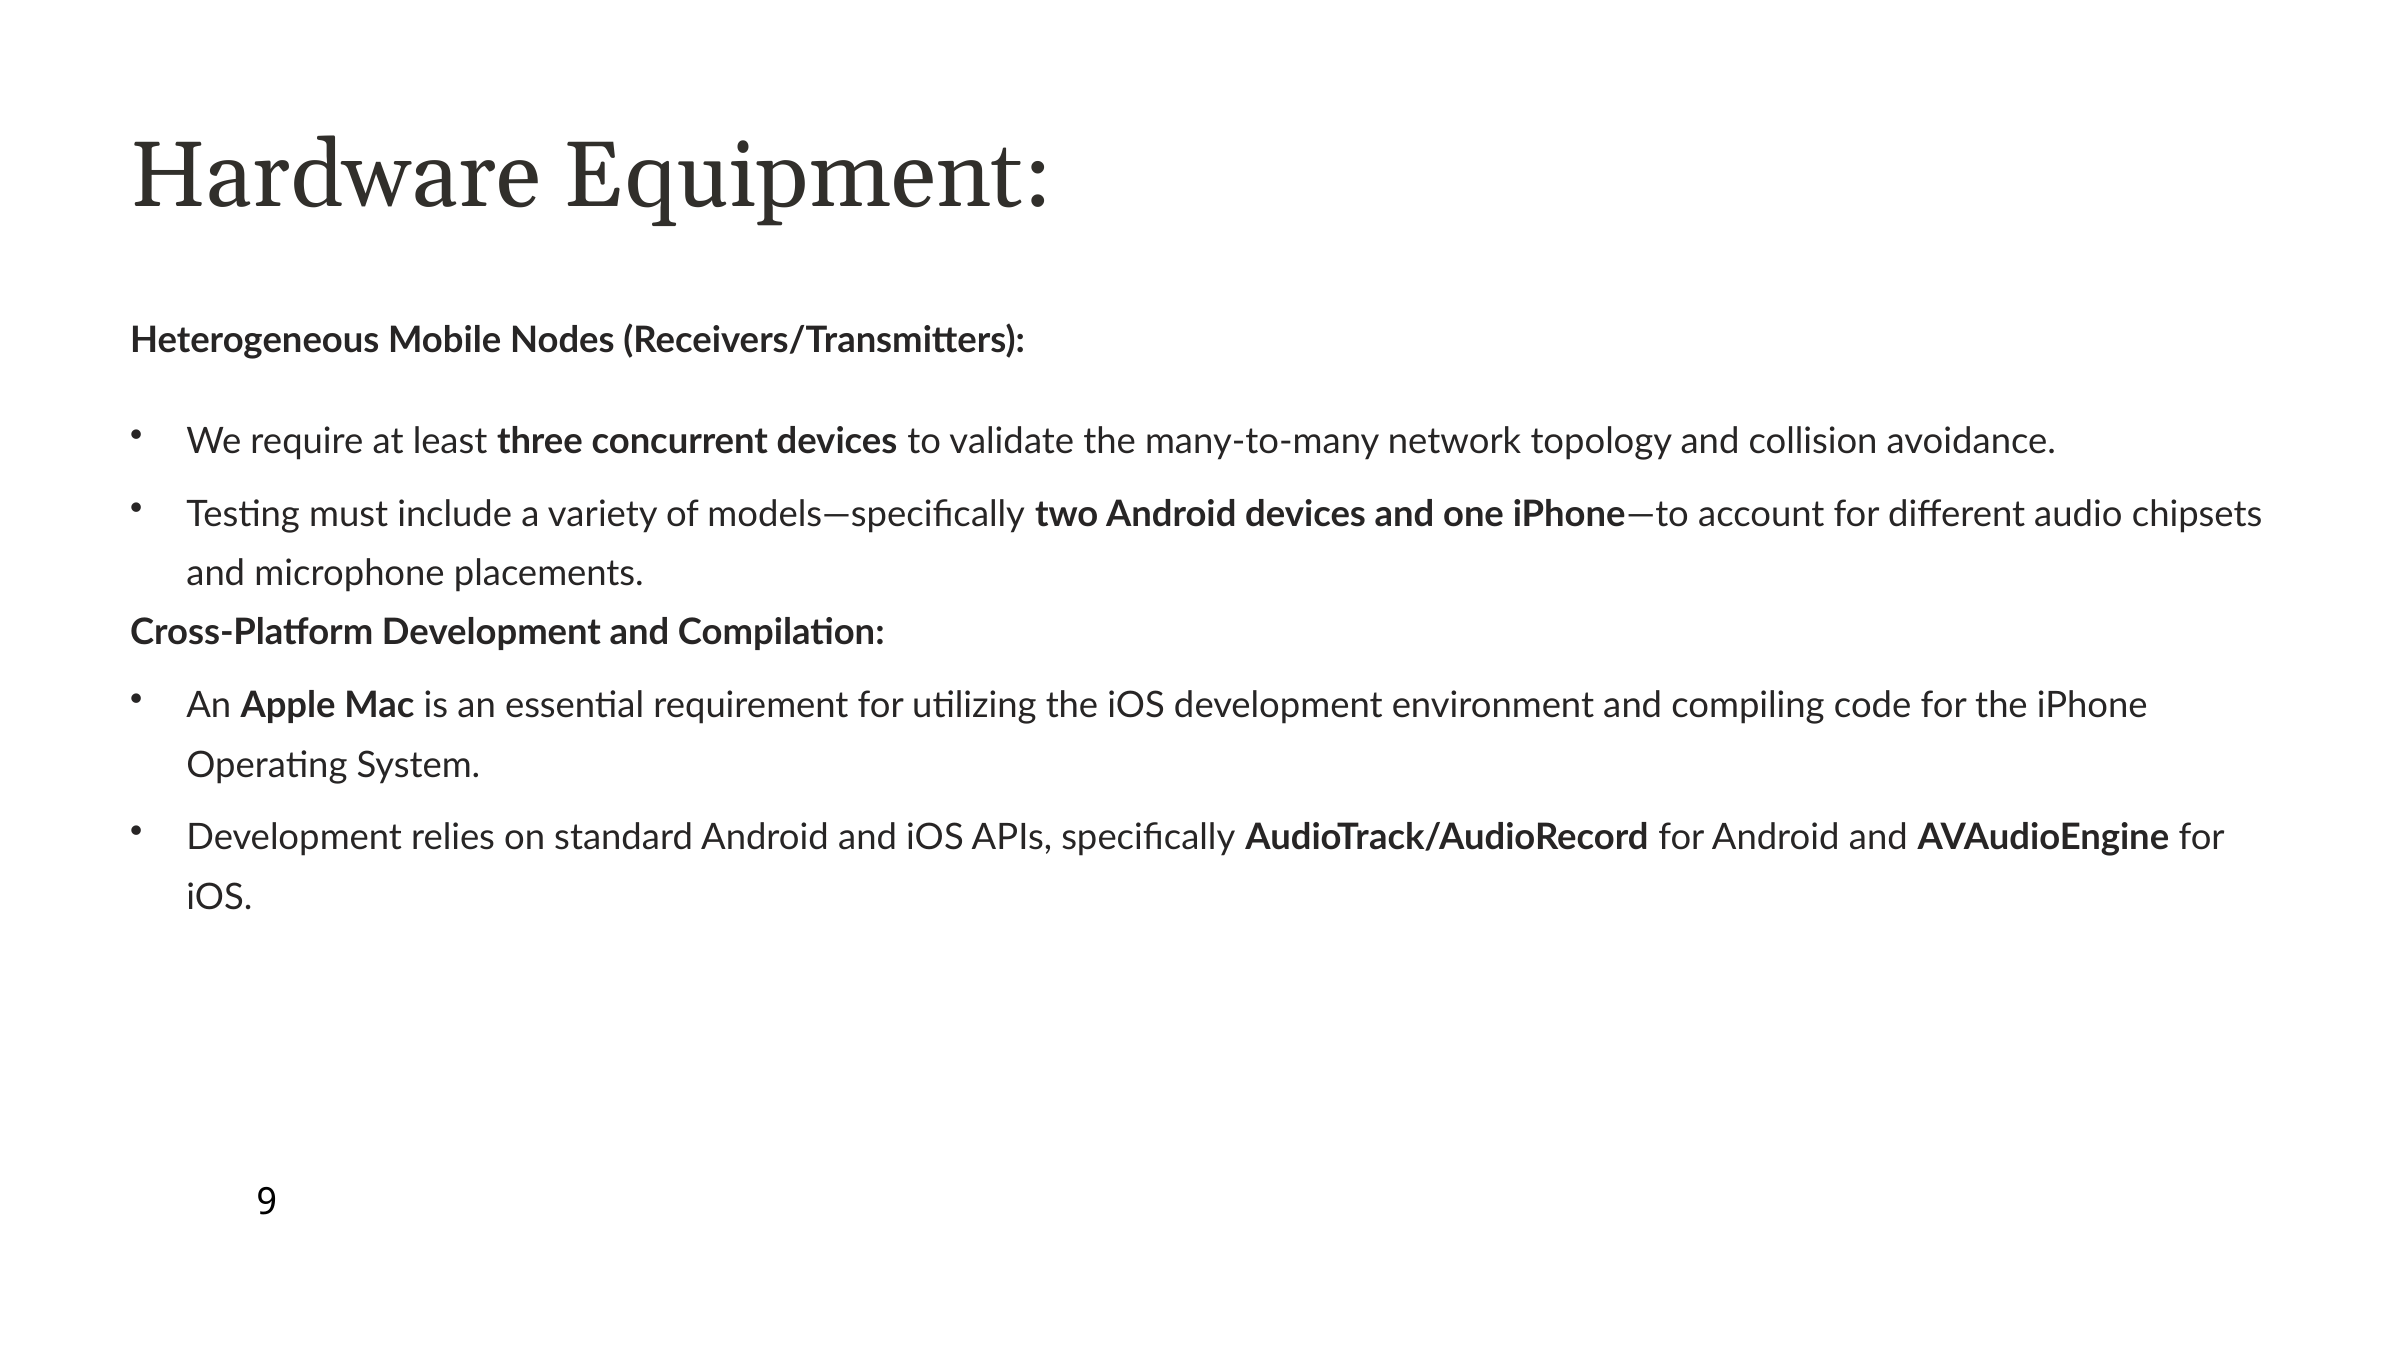

Hardware Equipment:
Heterogeneous Mobile Nodes (Receivers/Transmitters):
We require at least three concurrent devices to validate the many-to-many network topology and collision avoidance.
Testing must include a variety of models—specifically two Android devices and one iPhone—to account for different audio chipsets and microphone placements.
Cross-Platform Development and Compilation:
An Apple Mac is an essential requirement for utilizing the iOS development environment and compiling code for the iPhone Operating System.
Development relies on standard Android and iOS APIs, specifically AudioTrack/AudioRecord for Android and AVAudioEngine for iOS.